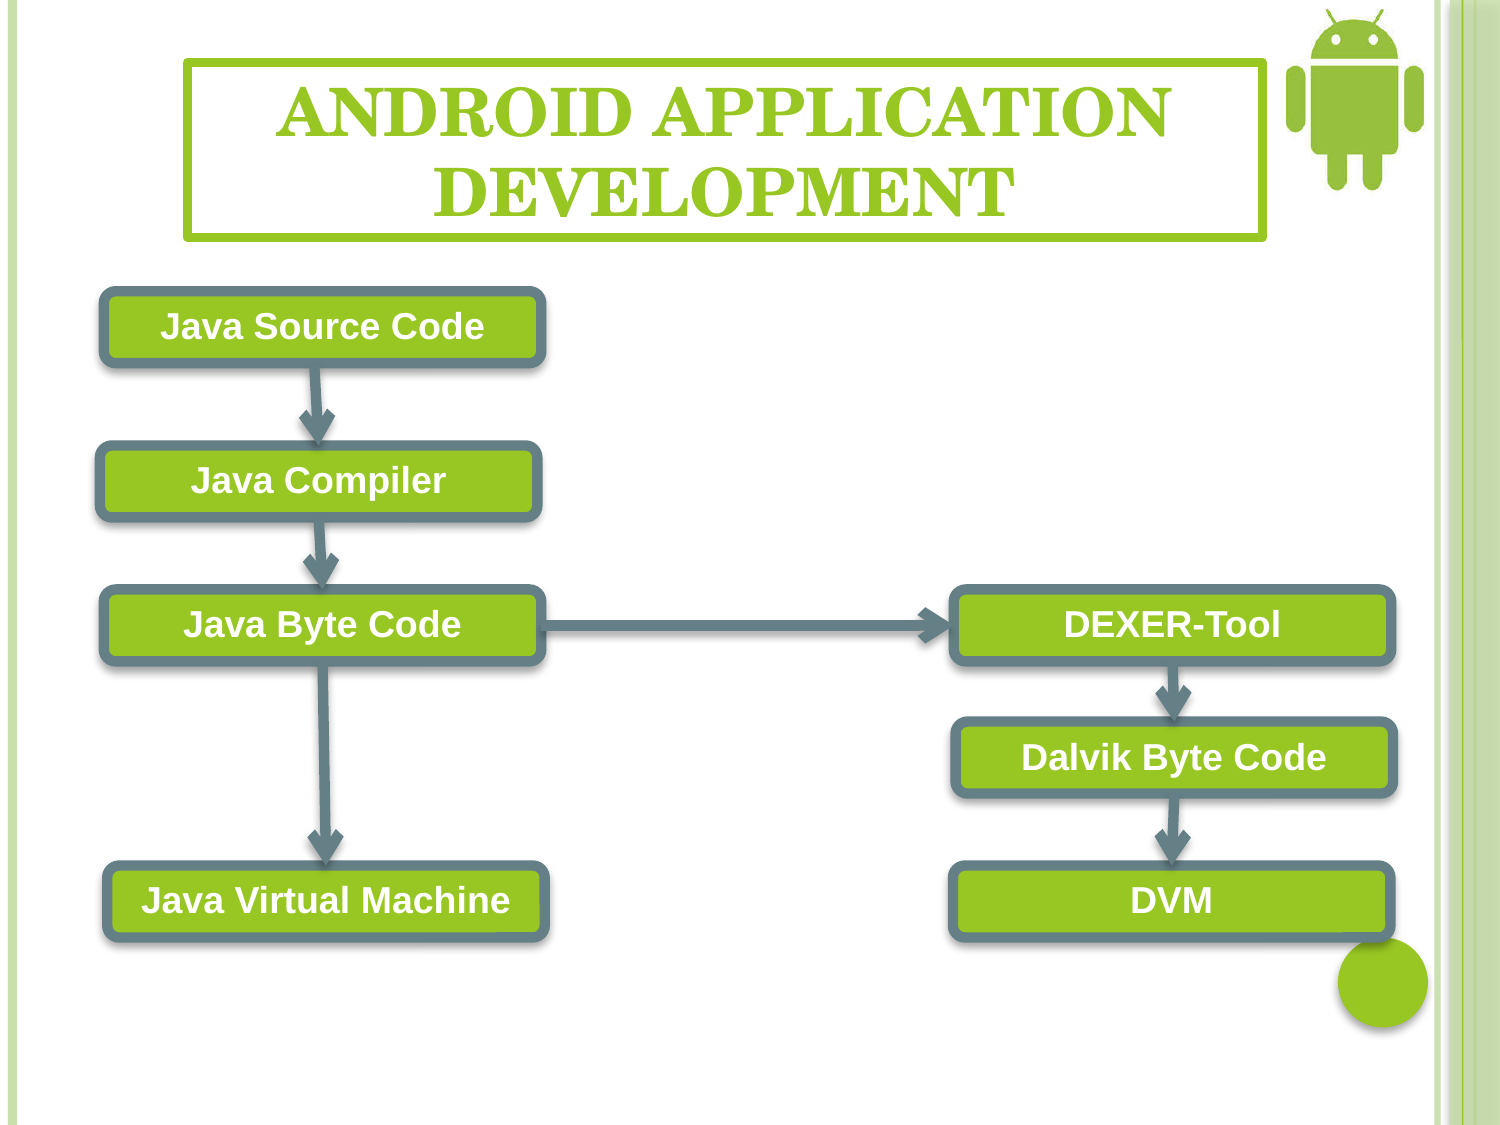

ANDROID APPLICATION DEVELOPMENT
Java Source Code
Java Compiler
Java Byte Code
DEXER-Tool
Dalvik Byte Code
Java Virtual Machine
DVM